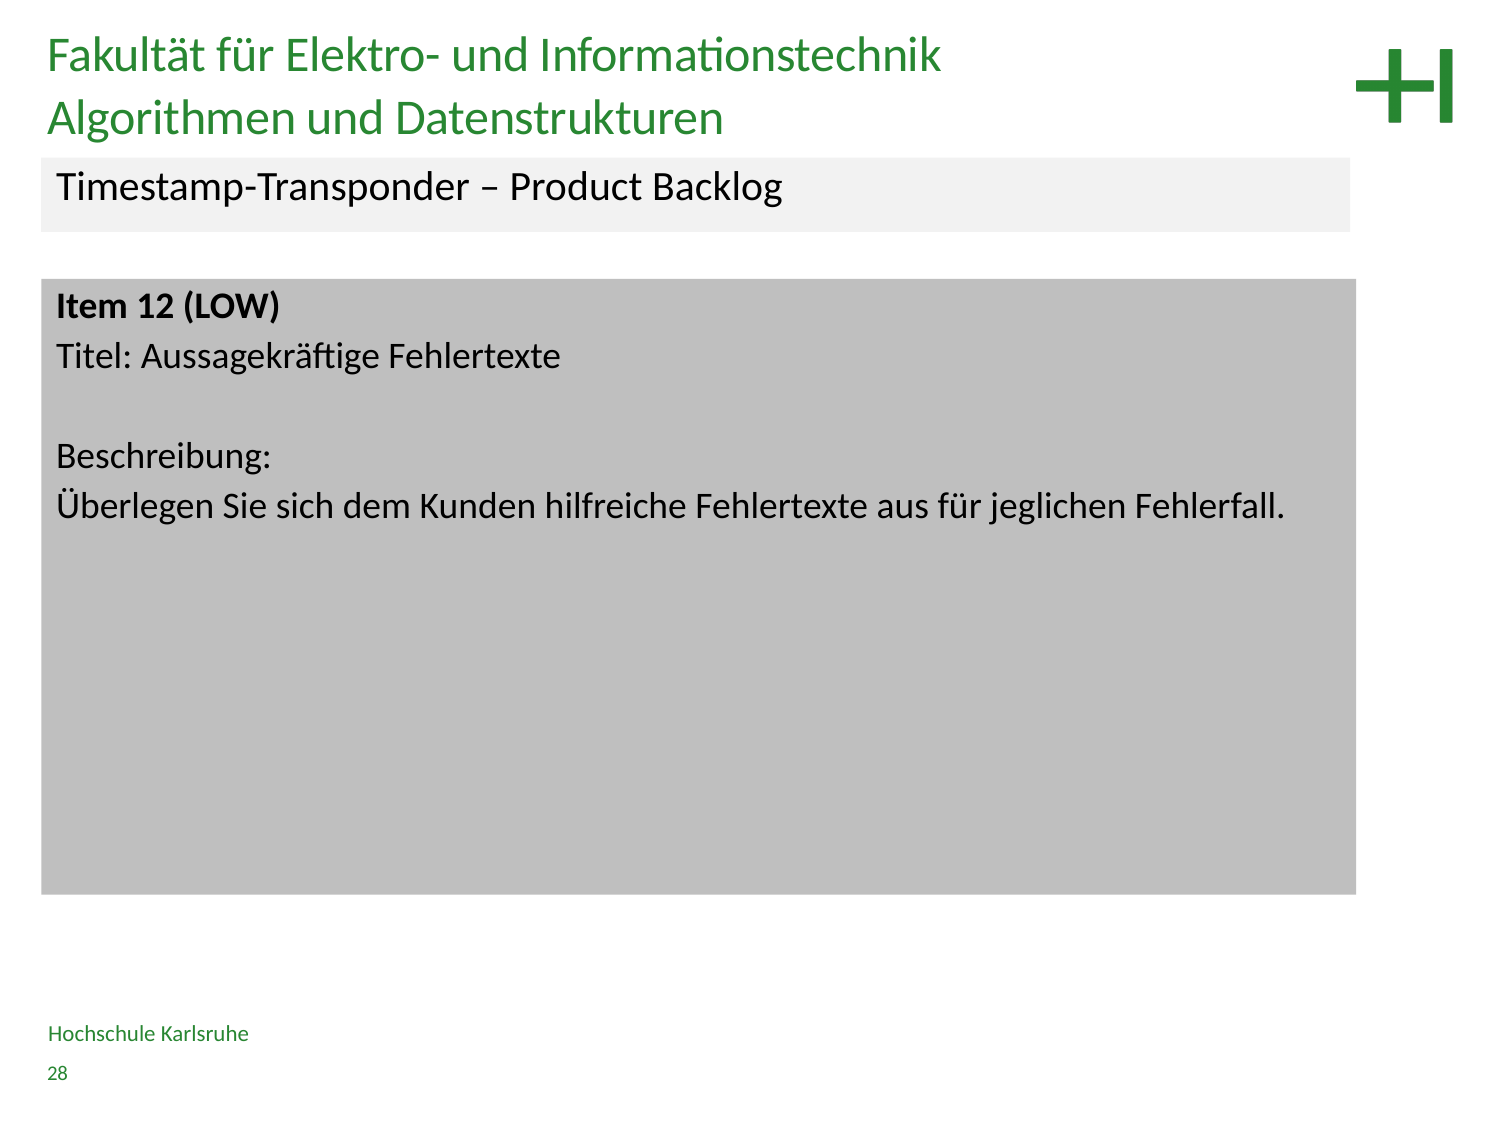

Fakultät für Elektro- und Informationstechnik
Algorithmen und Datenstrukturen
Timestamp-Transponder – Product Backlog
Item 12 (LOW)
Titel: Aussagekräftige Fehlertexte

Beschreibung:
Überlegen Sie sich dem Kunden hilfreiche Fehlertexte aus für jeglichen Fehlerfall.

Hochschule Karlsruhe
28